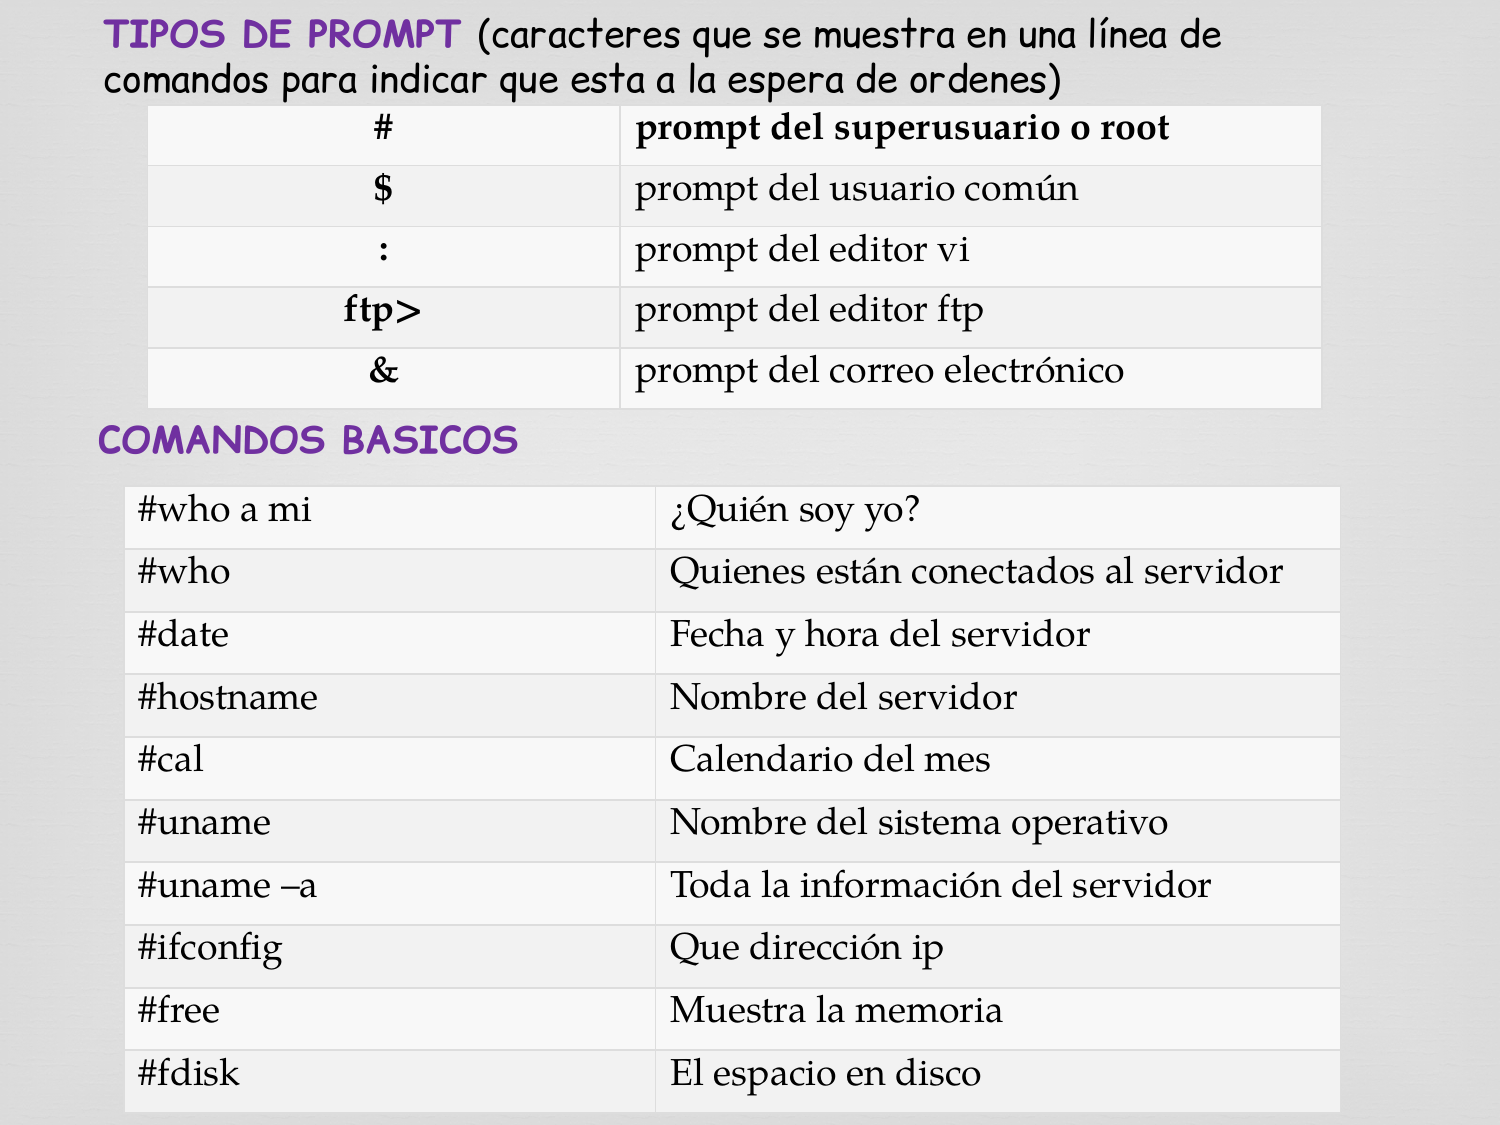

TIPOS DE PROMPT (caracteres que se muestra en una línea de comandos para indicar que esta a la espera de ordenes)
| # | prompt del superusuario o root |
| --- | --- |
| $ | prompt del usuario común |
| : | prompt del editor vi |
| ftp> | prompt del editor ftp |
| & | prompt del correo electrónico |
COMANDOS BASICOS
| #who a mi | ¿Quién soy yo? |
| --- | --- |
| #who | Quienes están conectados al servidor |
| #date | Fecha y hora del servidor |
| #hostname | Nombre del servidor |
| #cal | Calendario del mes |
| #uname | Nombre del sistema operativo |
| #uname –a | Toda la información del servidor |
| #ifconfig | Que dirección ip |
| #free | Muestra la memoria |
| #fdisk | El espacio en disco |